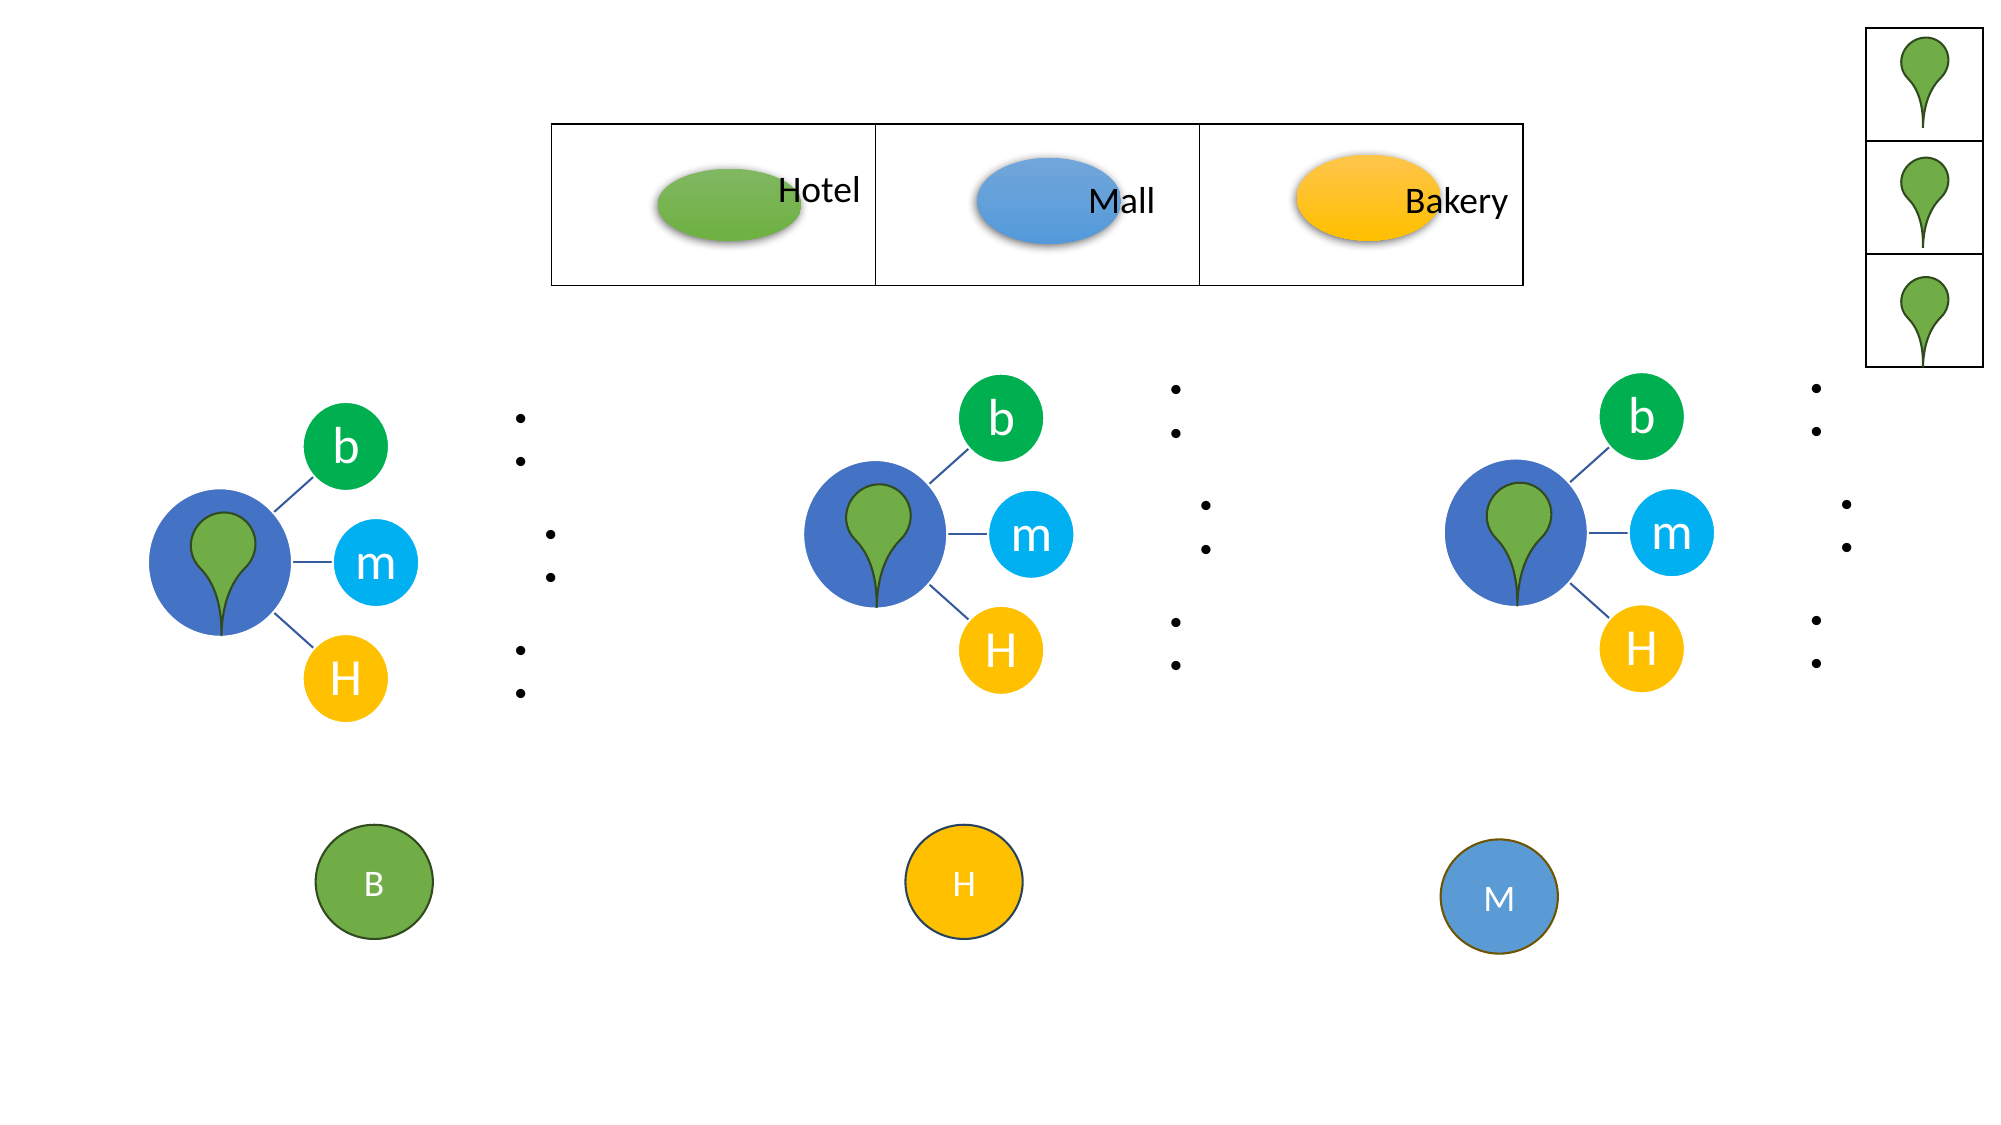

|  |
| --- |
|  |
|  |

| Hotel | Mall | Bakery |
| --- | --- | --- |

b

m

H

b

m

H

b

m

H

B
H
M